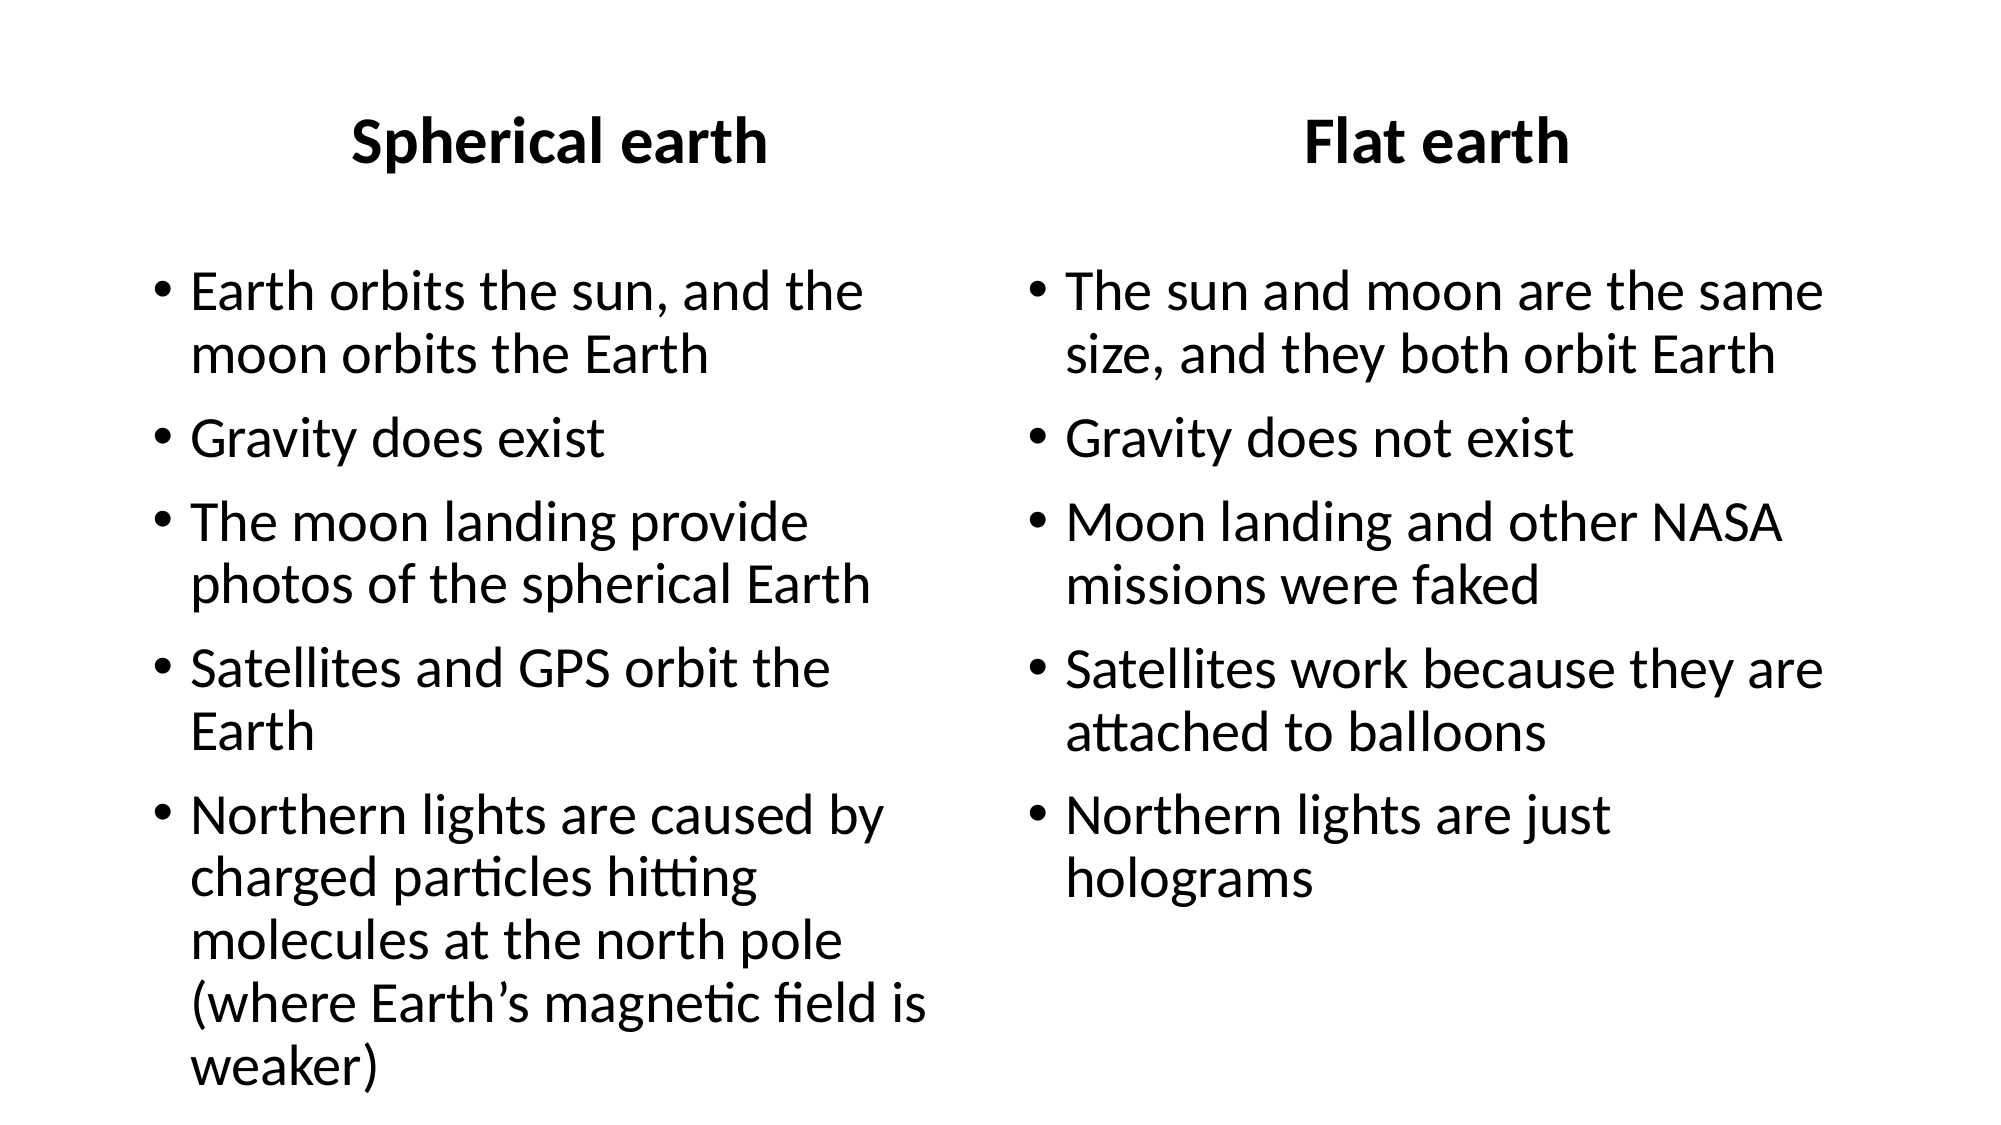

Spherical earth
Flat earth
Earth orbits the sun, and the moon orbits the Earth
Gravity does exist
The moon landing provide photos of the spherical Earth
Satellites and GPS orbit the Earth
Northern lights are caused by charged particles hitting molecules at the north pole (where Earth’s magnetic field is weaker)
The sun and moon are the same size, and they both orbit Earth
Gravity does not exist
Moon landing and other NASA missions were faked
Satellites work because they are attached to balloons
Northern lights are just holograms